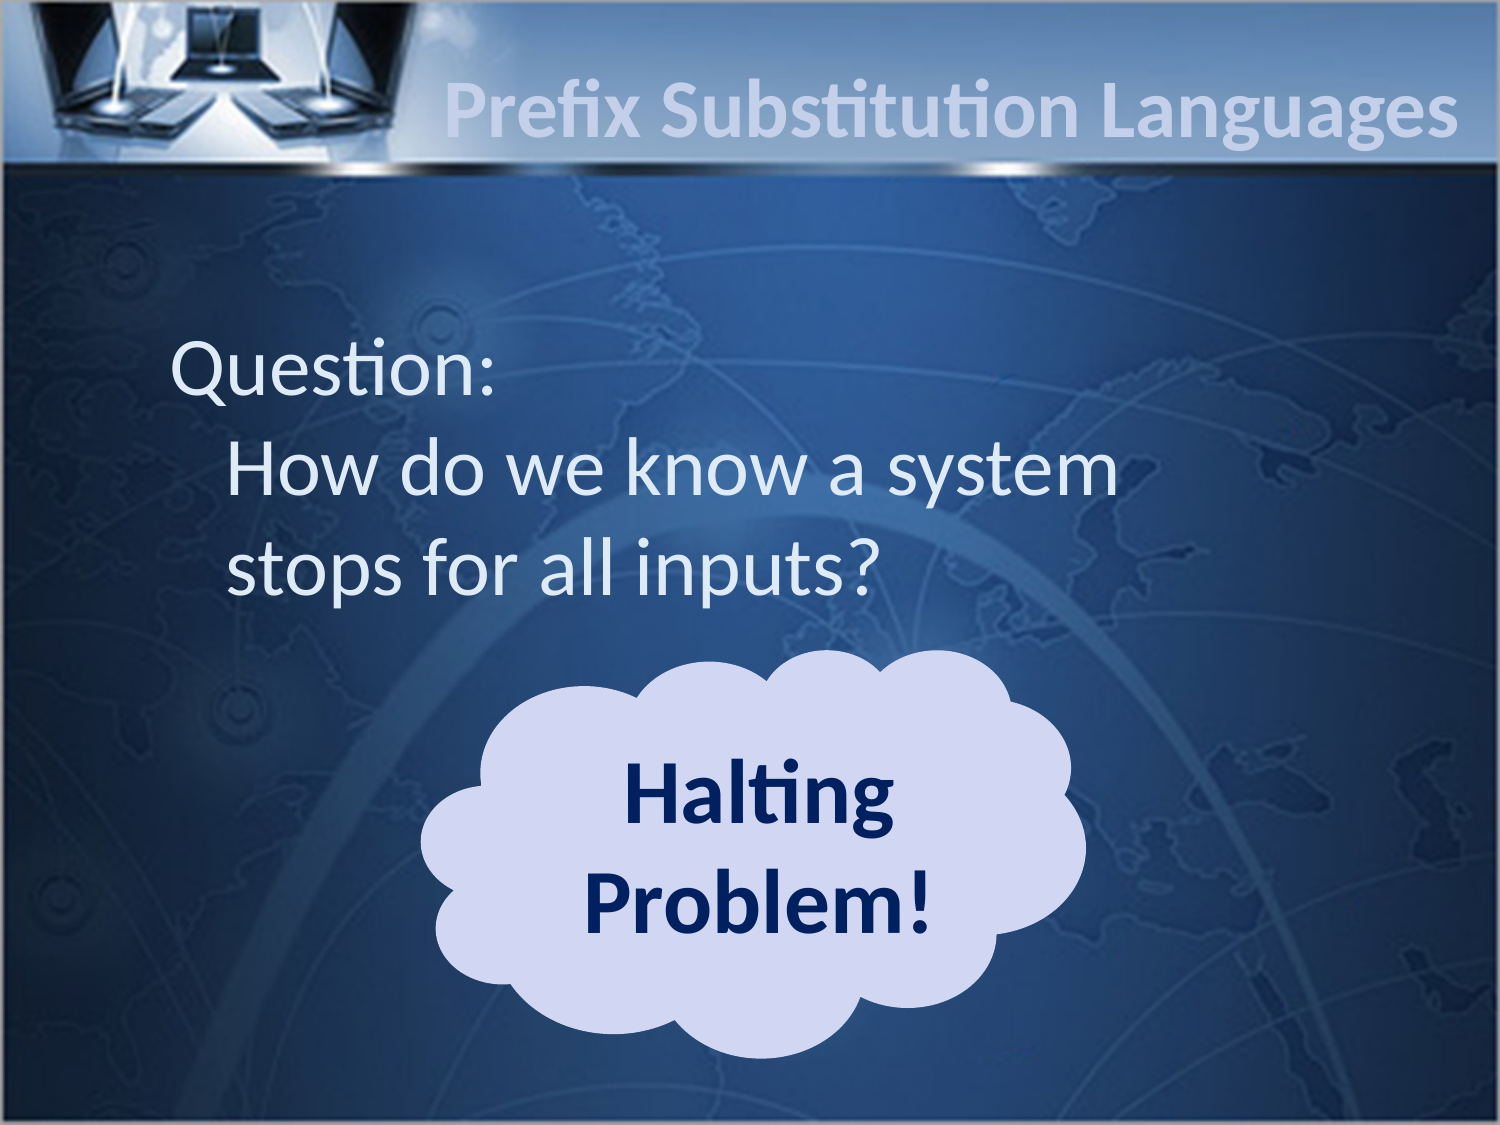

Prefix Substitution Languages
Question:
   How do we know a system
   stops for all inputs?

Halting Problem!